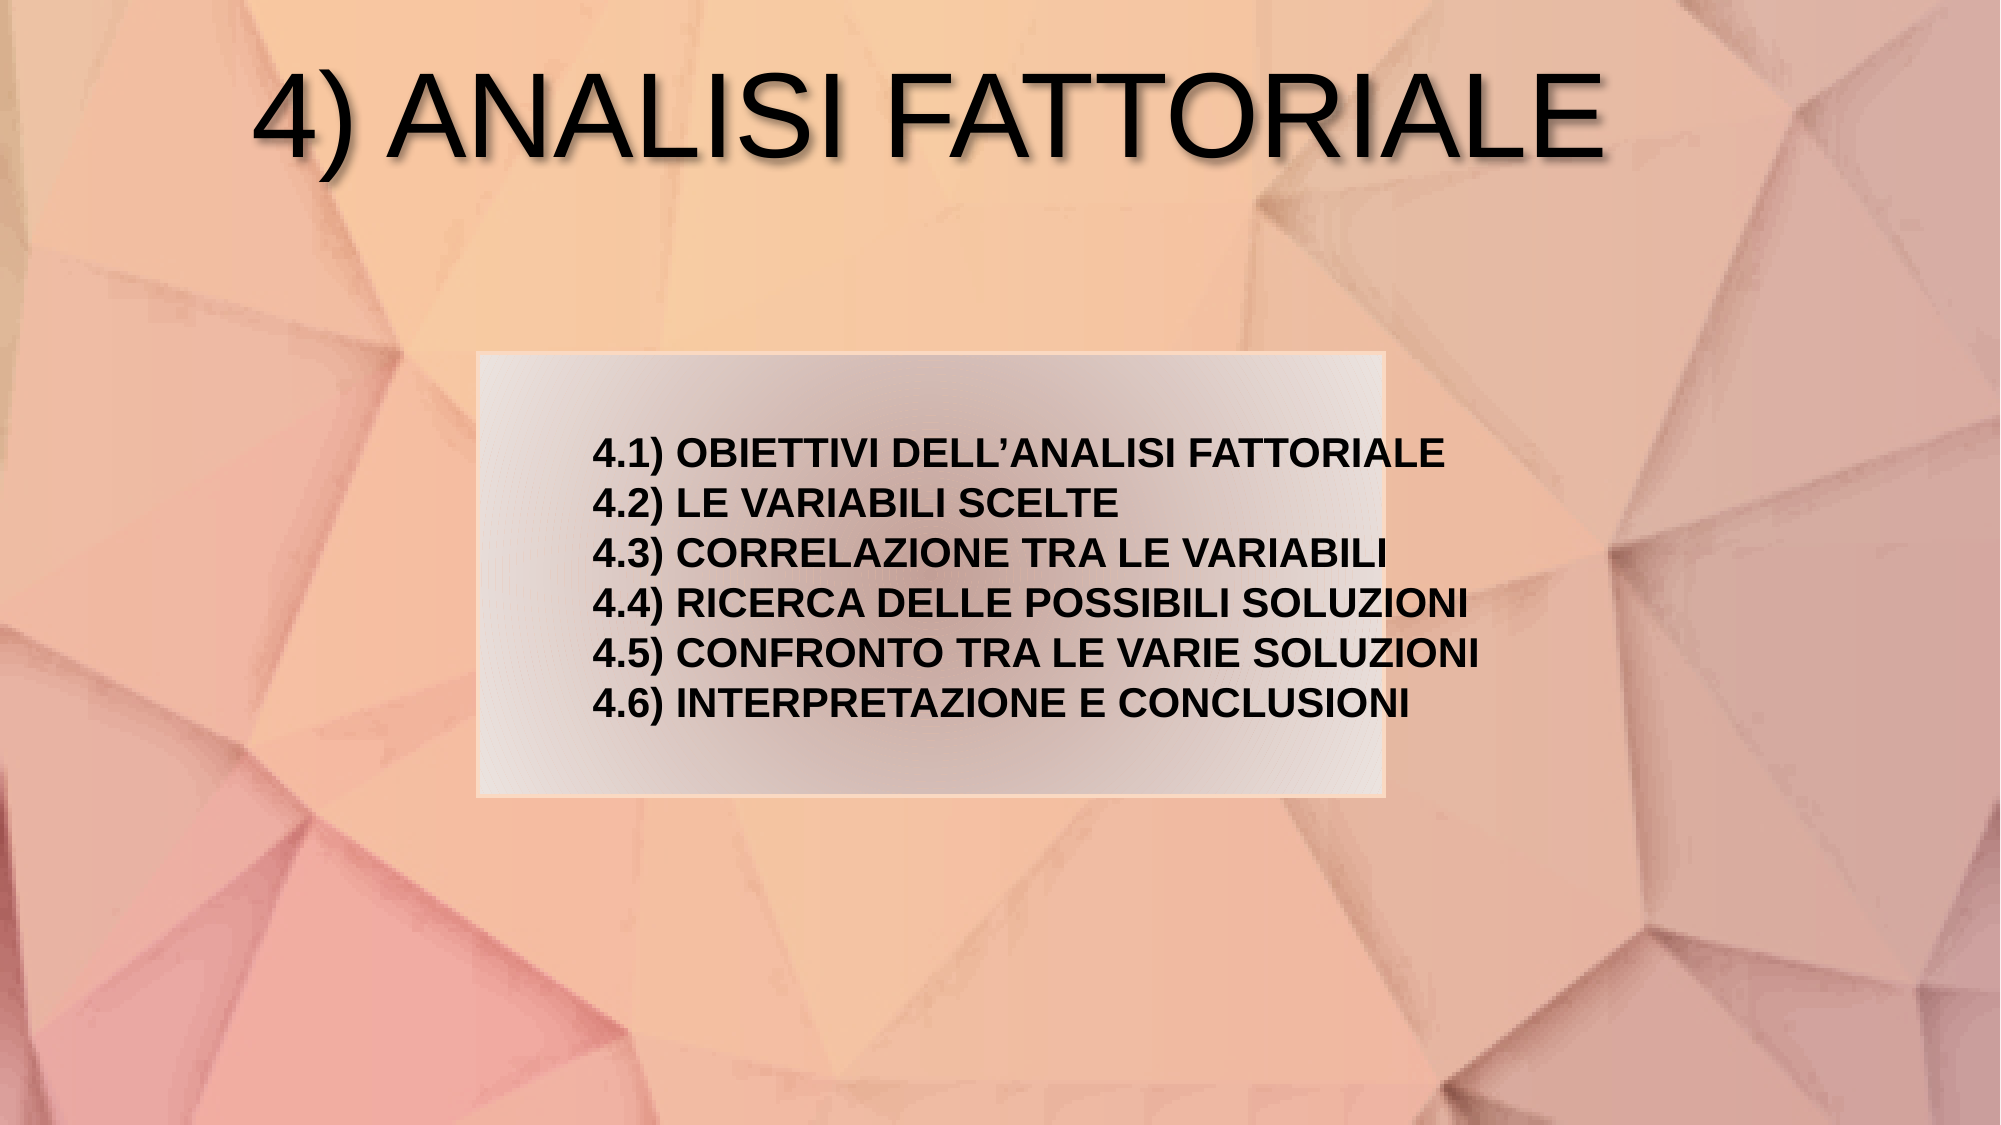

# 4) ANALISI FATTORIALE

4.1) OBIETTIVI DELL’ANALISI FATTORIALE
4.2) LE VARIABILI SCELTE
4.3) CORRELAZIONE TRA LE VARIABILI
4.4) RICERCA DELLE POSSIBILI SOLUZIONI
4.5) CONFRONTO TRA LE VARIE SOLUZIONI
4.6) INTERPRETAZIONE E CONCLUSIONI